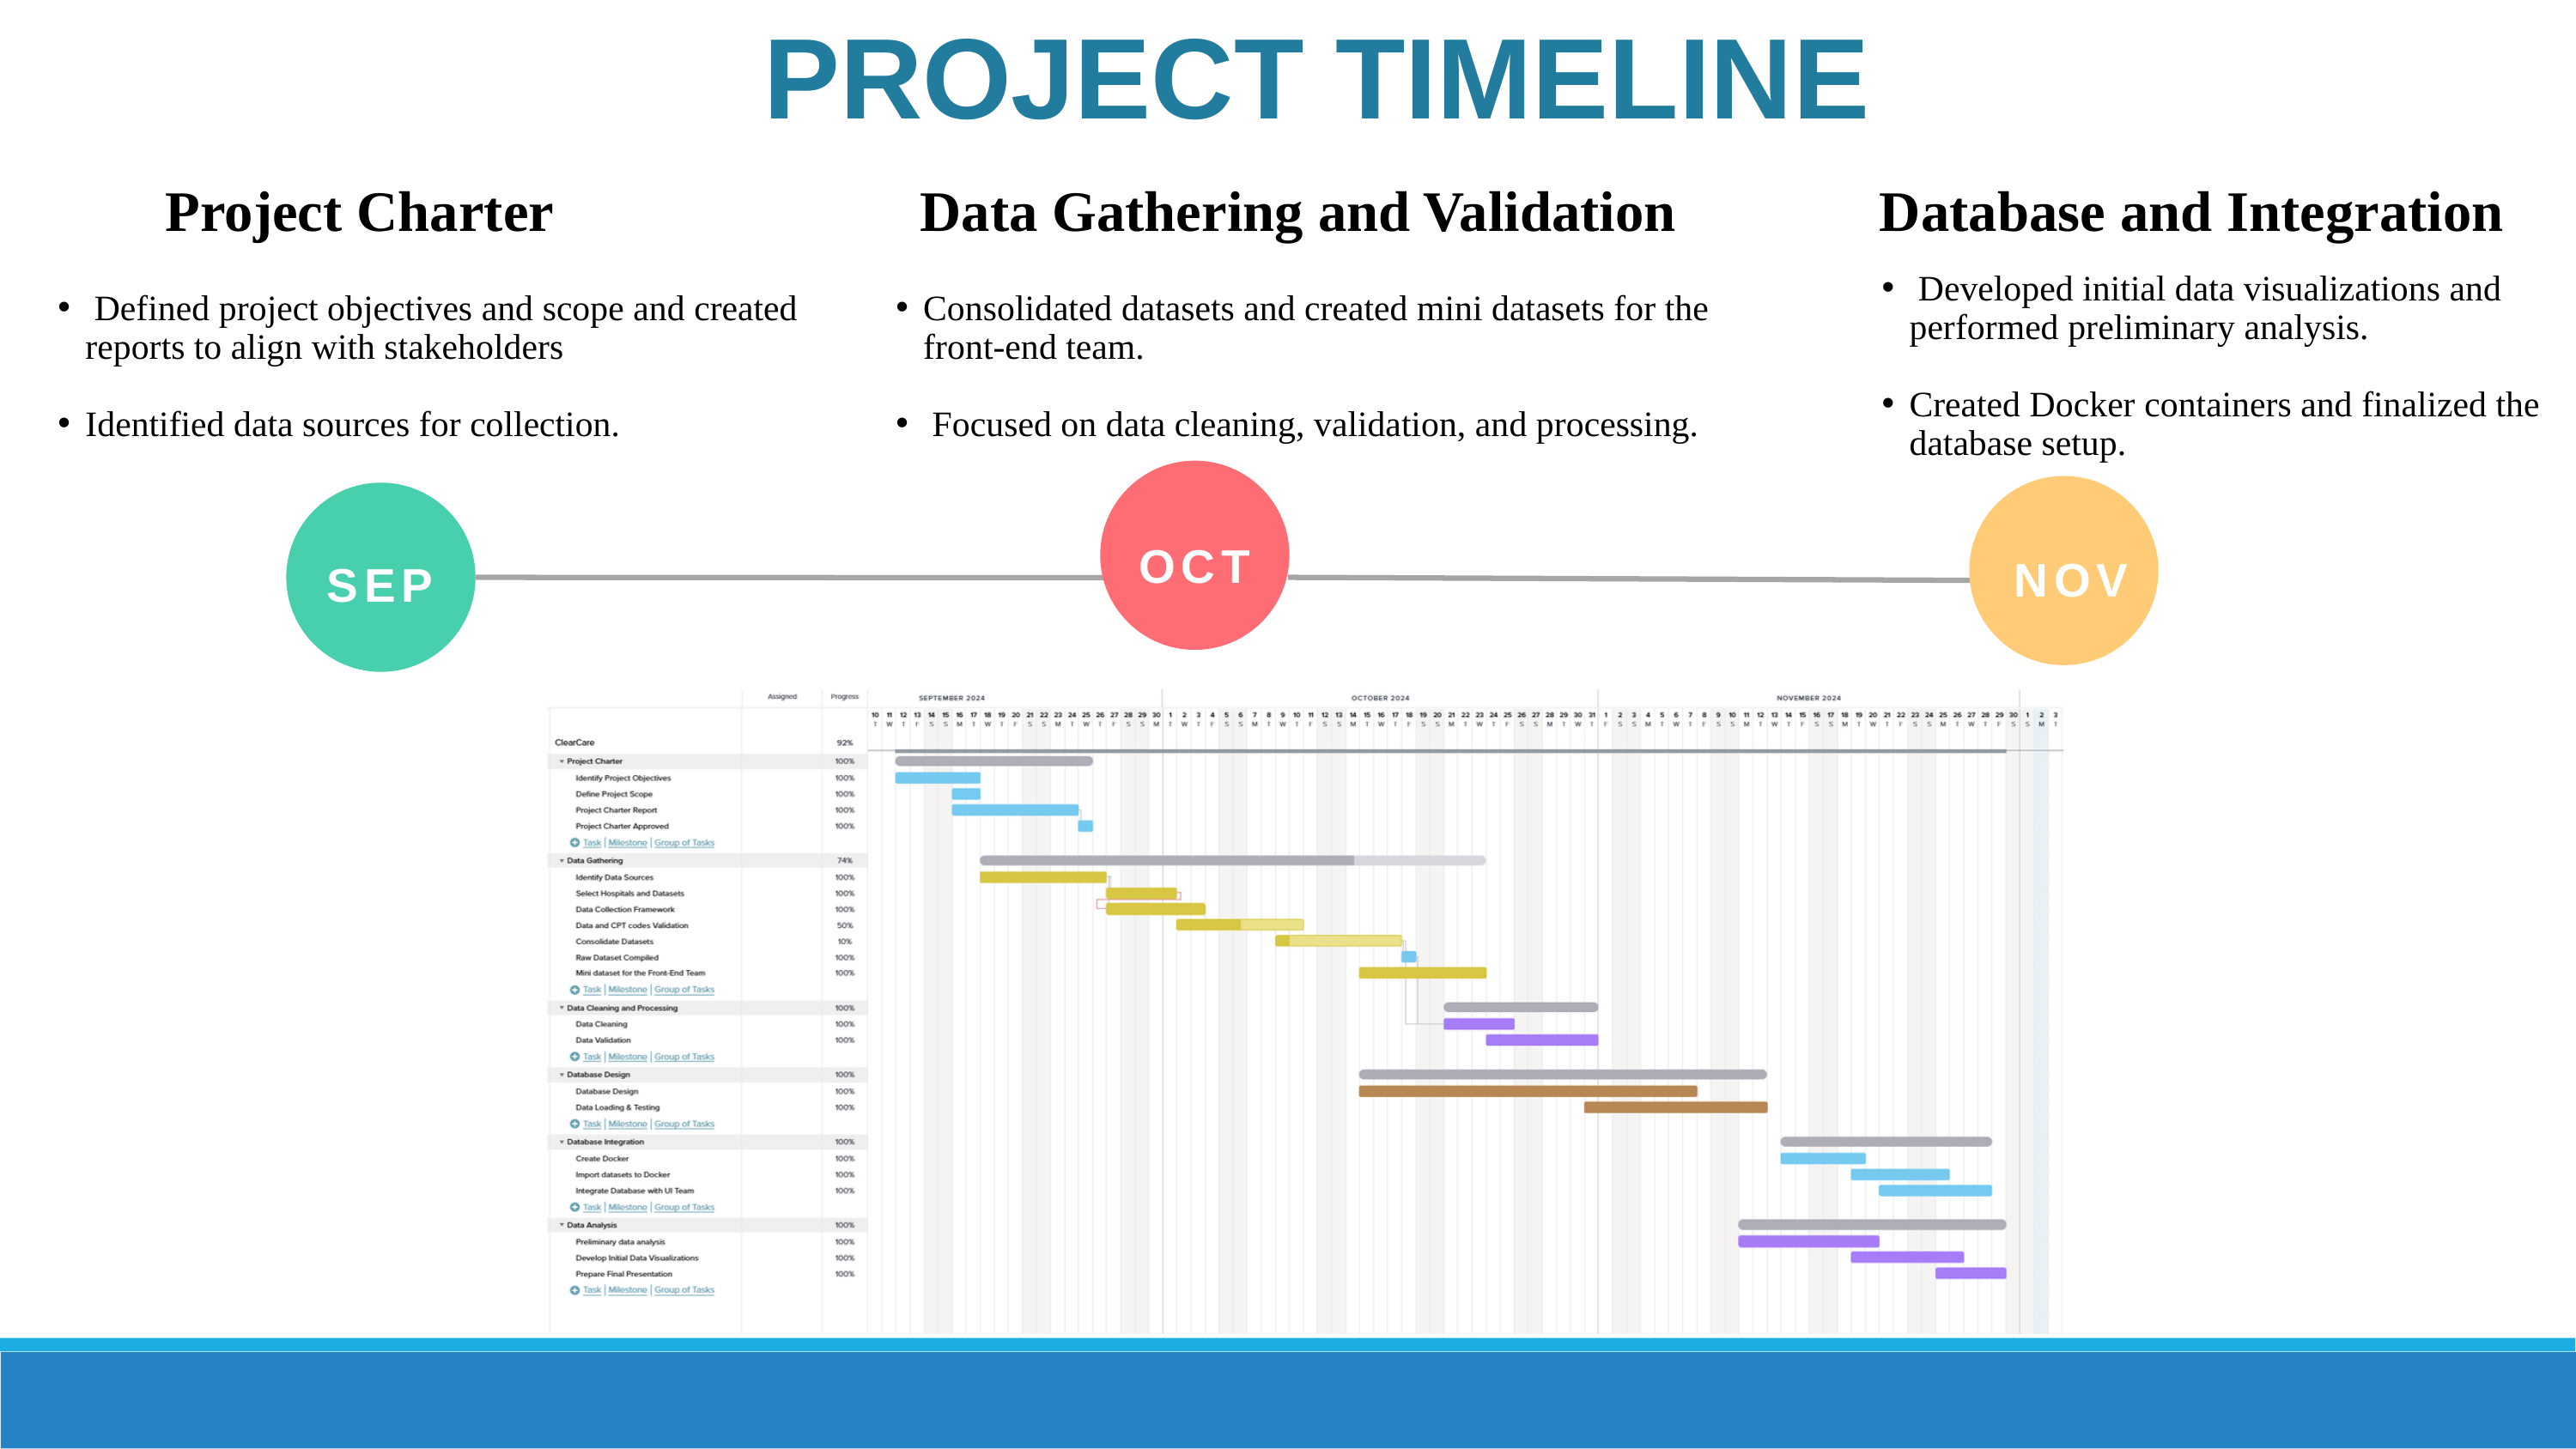

PROJECT TIMELINE
Project Charter
Data Gathering and Validation
Database and Integration
 Developed initial data visualizations and performed preliminary analysis.

Created Docker containers and finalized the database setup.

 Defined project objectives and scope and created reports to align with stakeholders

Identified data sources for collection.

Consolidated datasets and created mini datasets for the front-end team.

 Focused on data cleaning, validation, and processing.

OCT
NOV
SEP